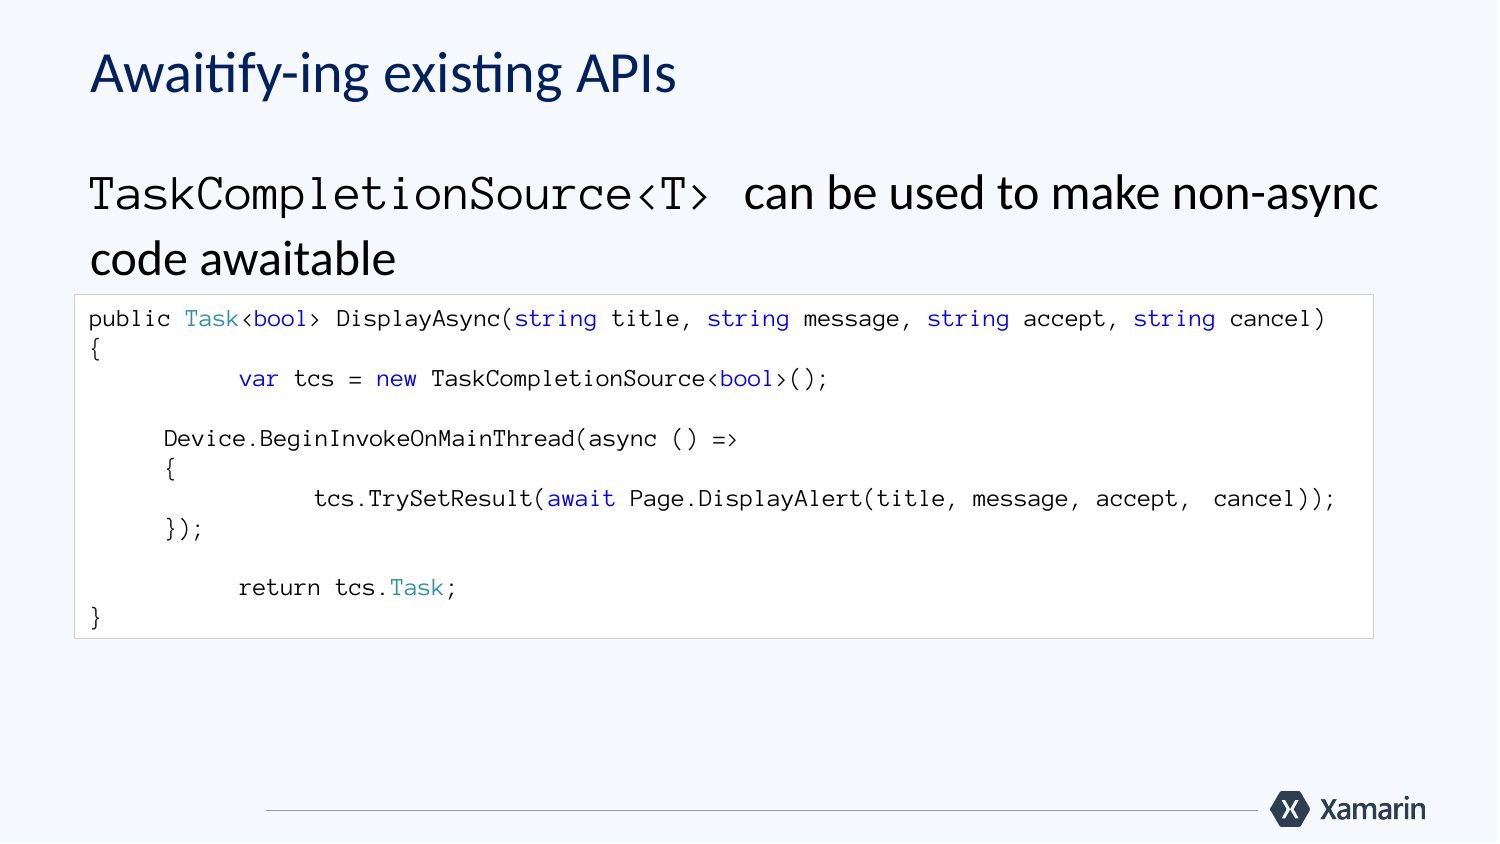

# Awaitify-ing existing APIs
TaskCompletionSource<T> can be used to make non-async code awaitable
public Task<bool> DisplayAsync(string title, string message, string accept, string cancel)
{
	var tcs = new TaskCompletionSource<bool>();
Device.BeginInvokeOnMainThread(async () =>
{
	tcs.TrySetResult(await Page.DisplayAlert(title, message, accept, 	cancel));
});
	return tcs.Task;
}